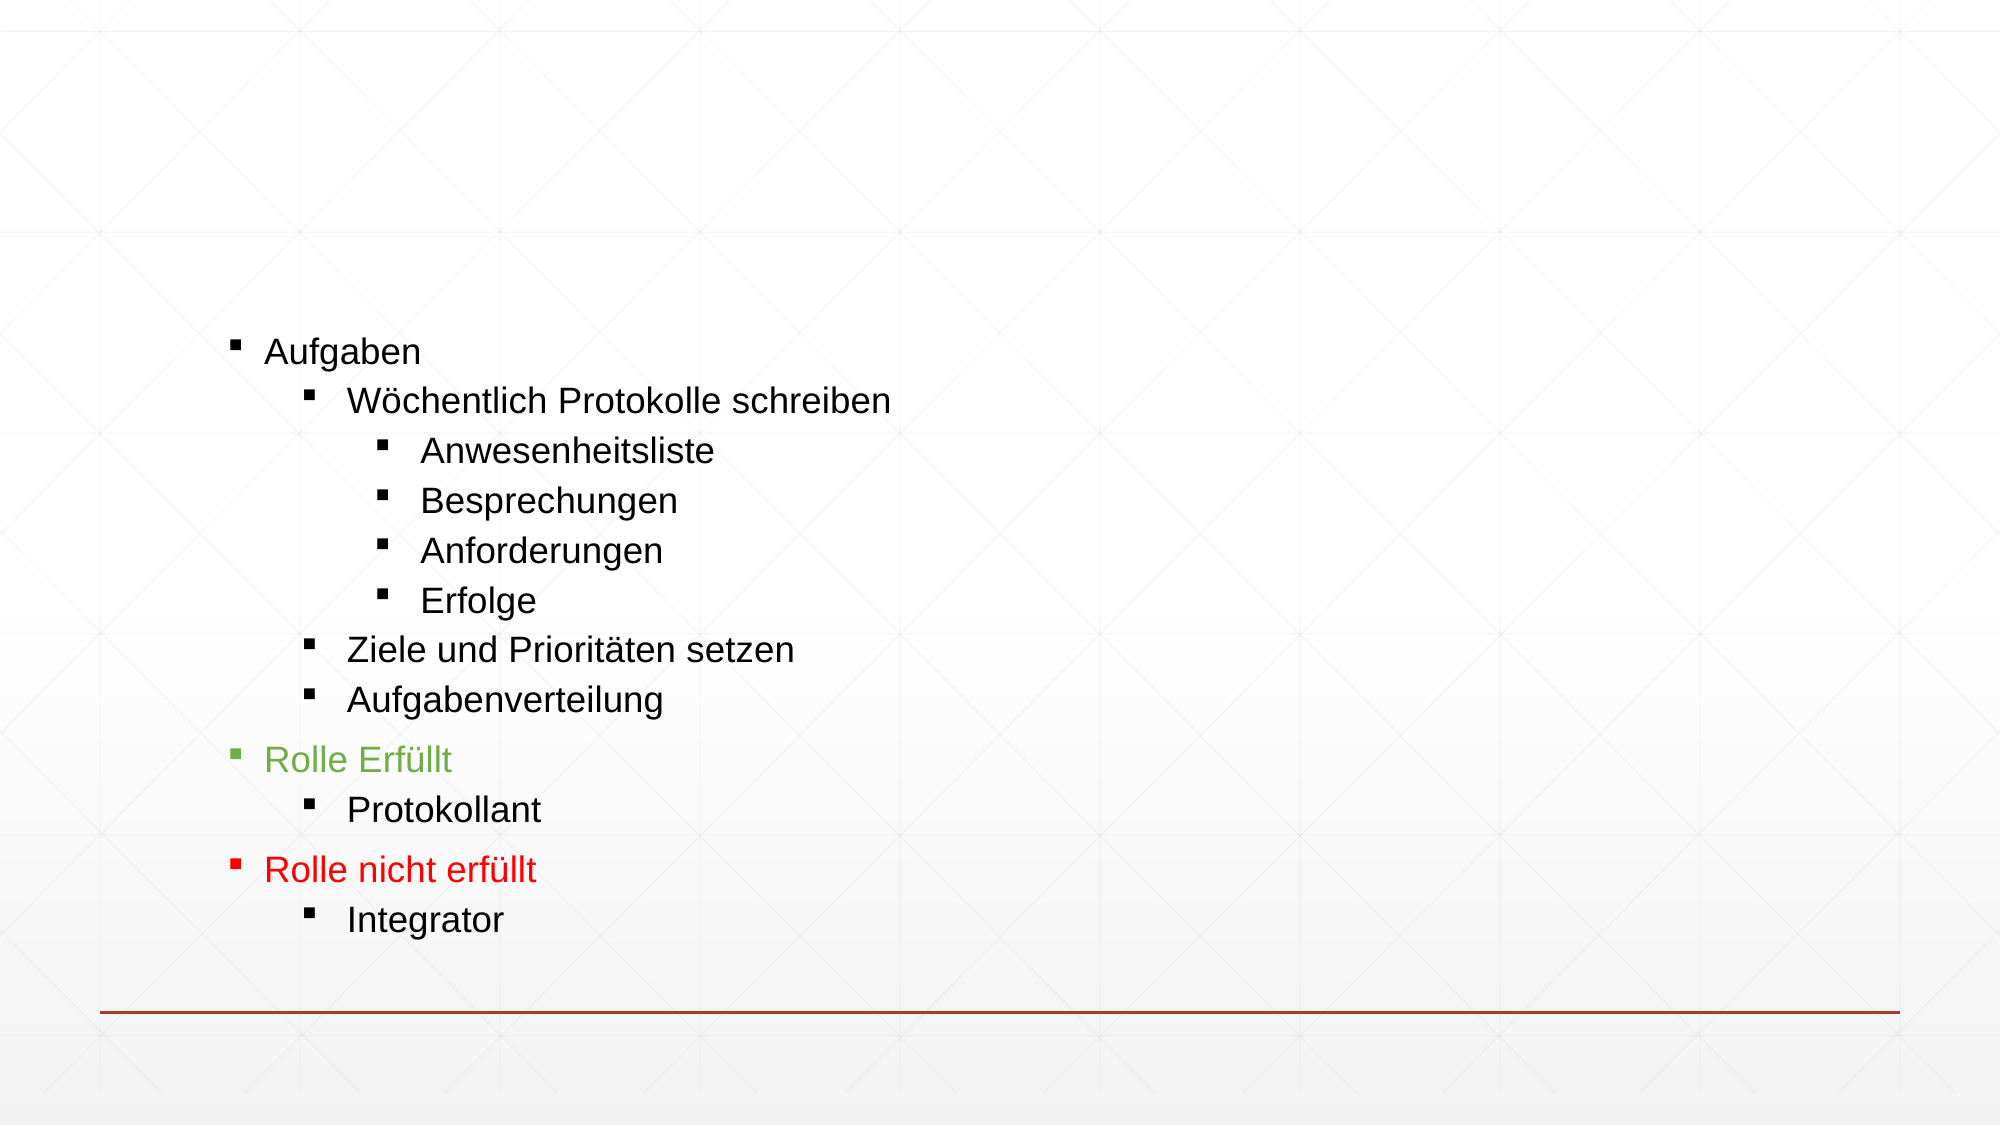

Aufgaben
Wöchentlich Protokolle schreiben
Anwesenheitsliste
Besprechungen
Anforderungen
Erfolge
Ziele und Prioritäten setzen
Aufgabenverteilung
Rolle Erfüllt
Protokollant
Rolle nicht erfüllt
Integrator